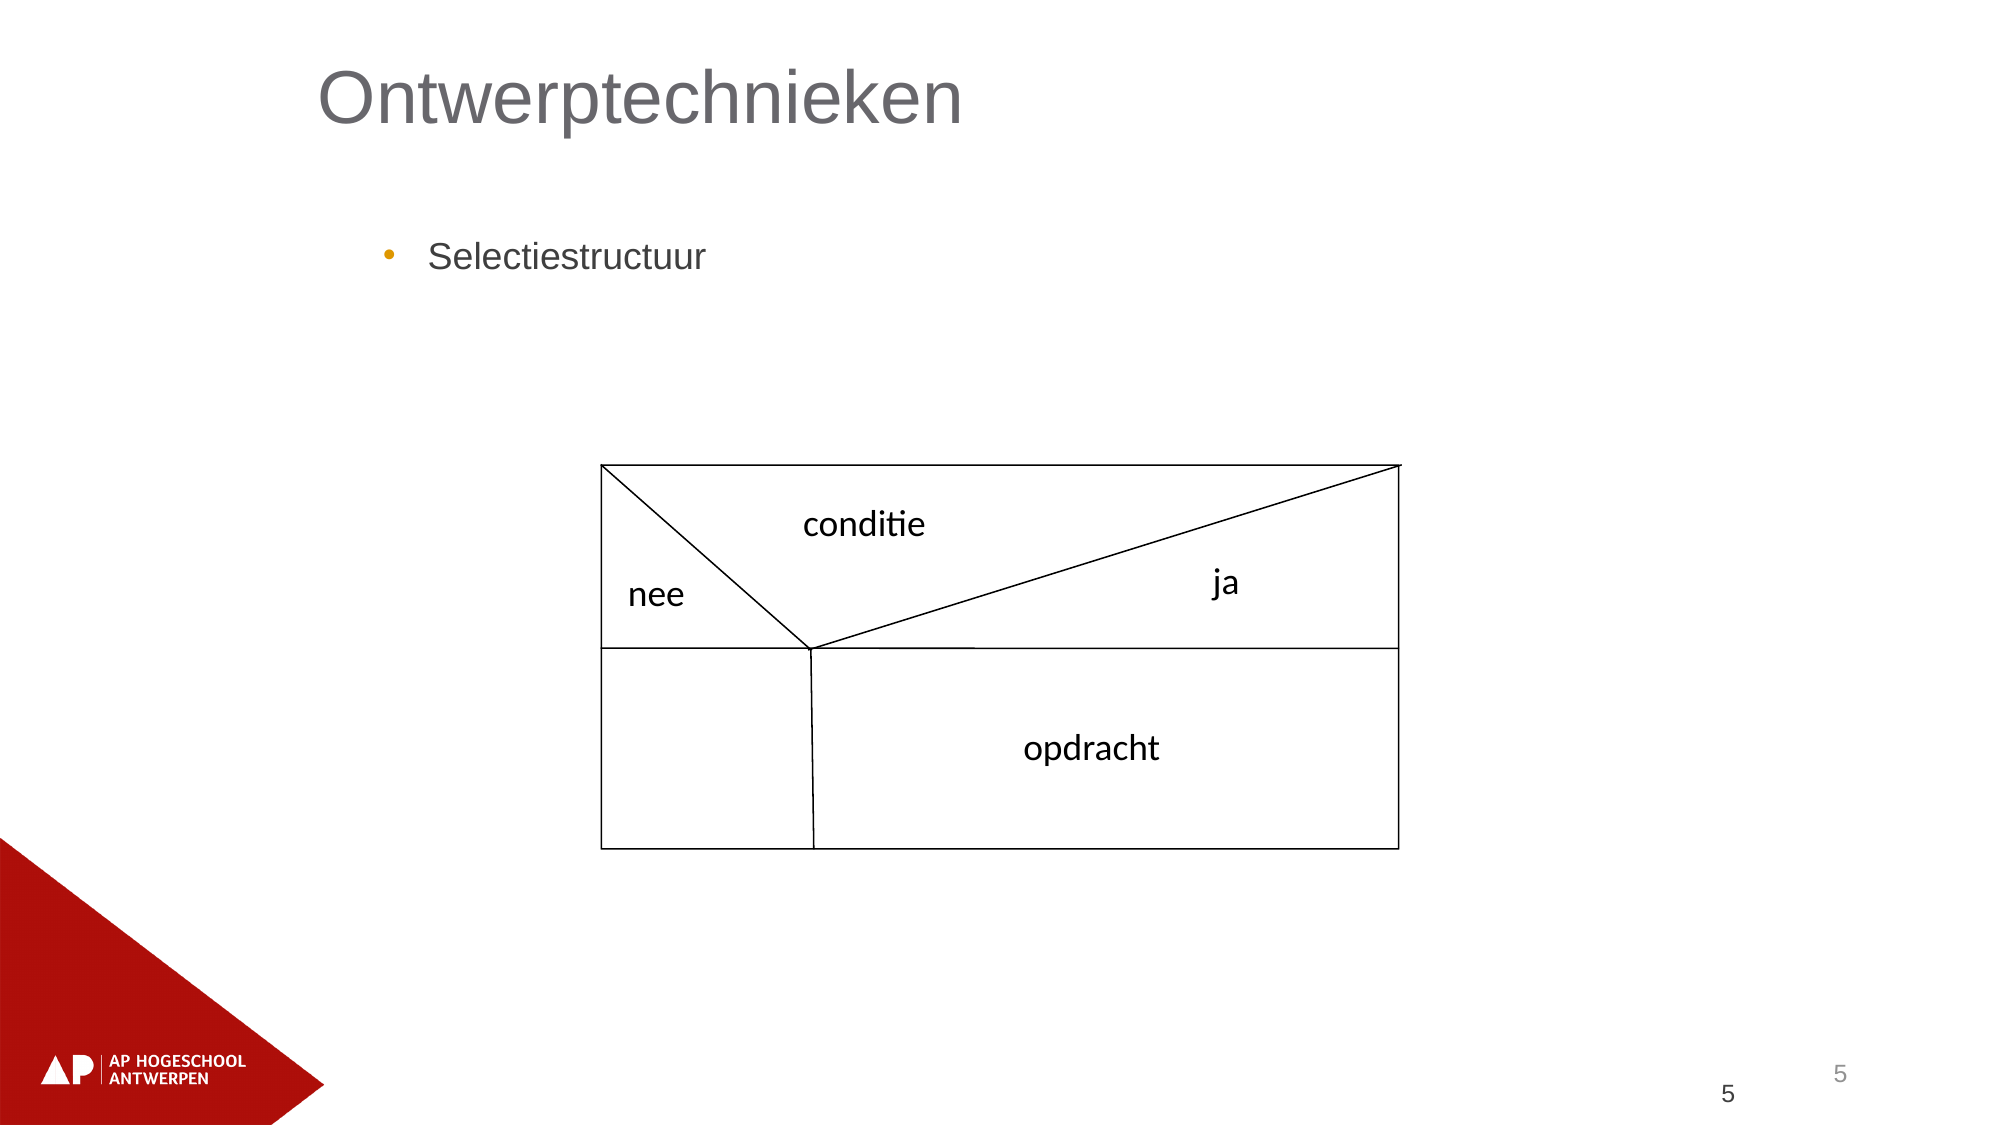

Ontwerptechnieken
Selectiestructuur

conditie
ja
nee

opdracht
5
5